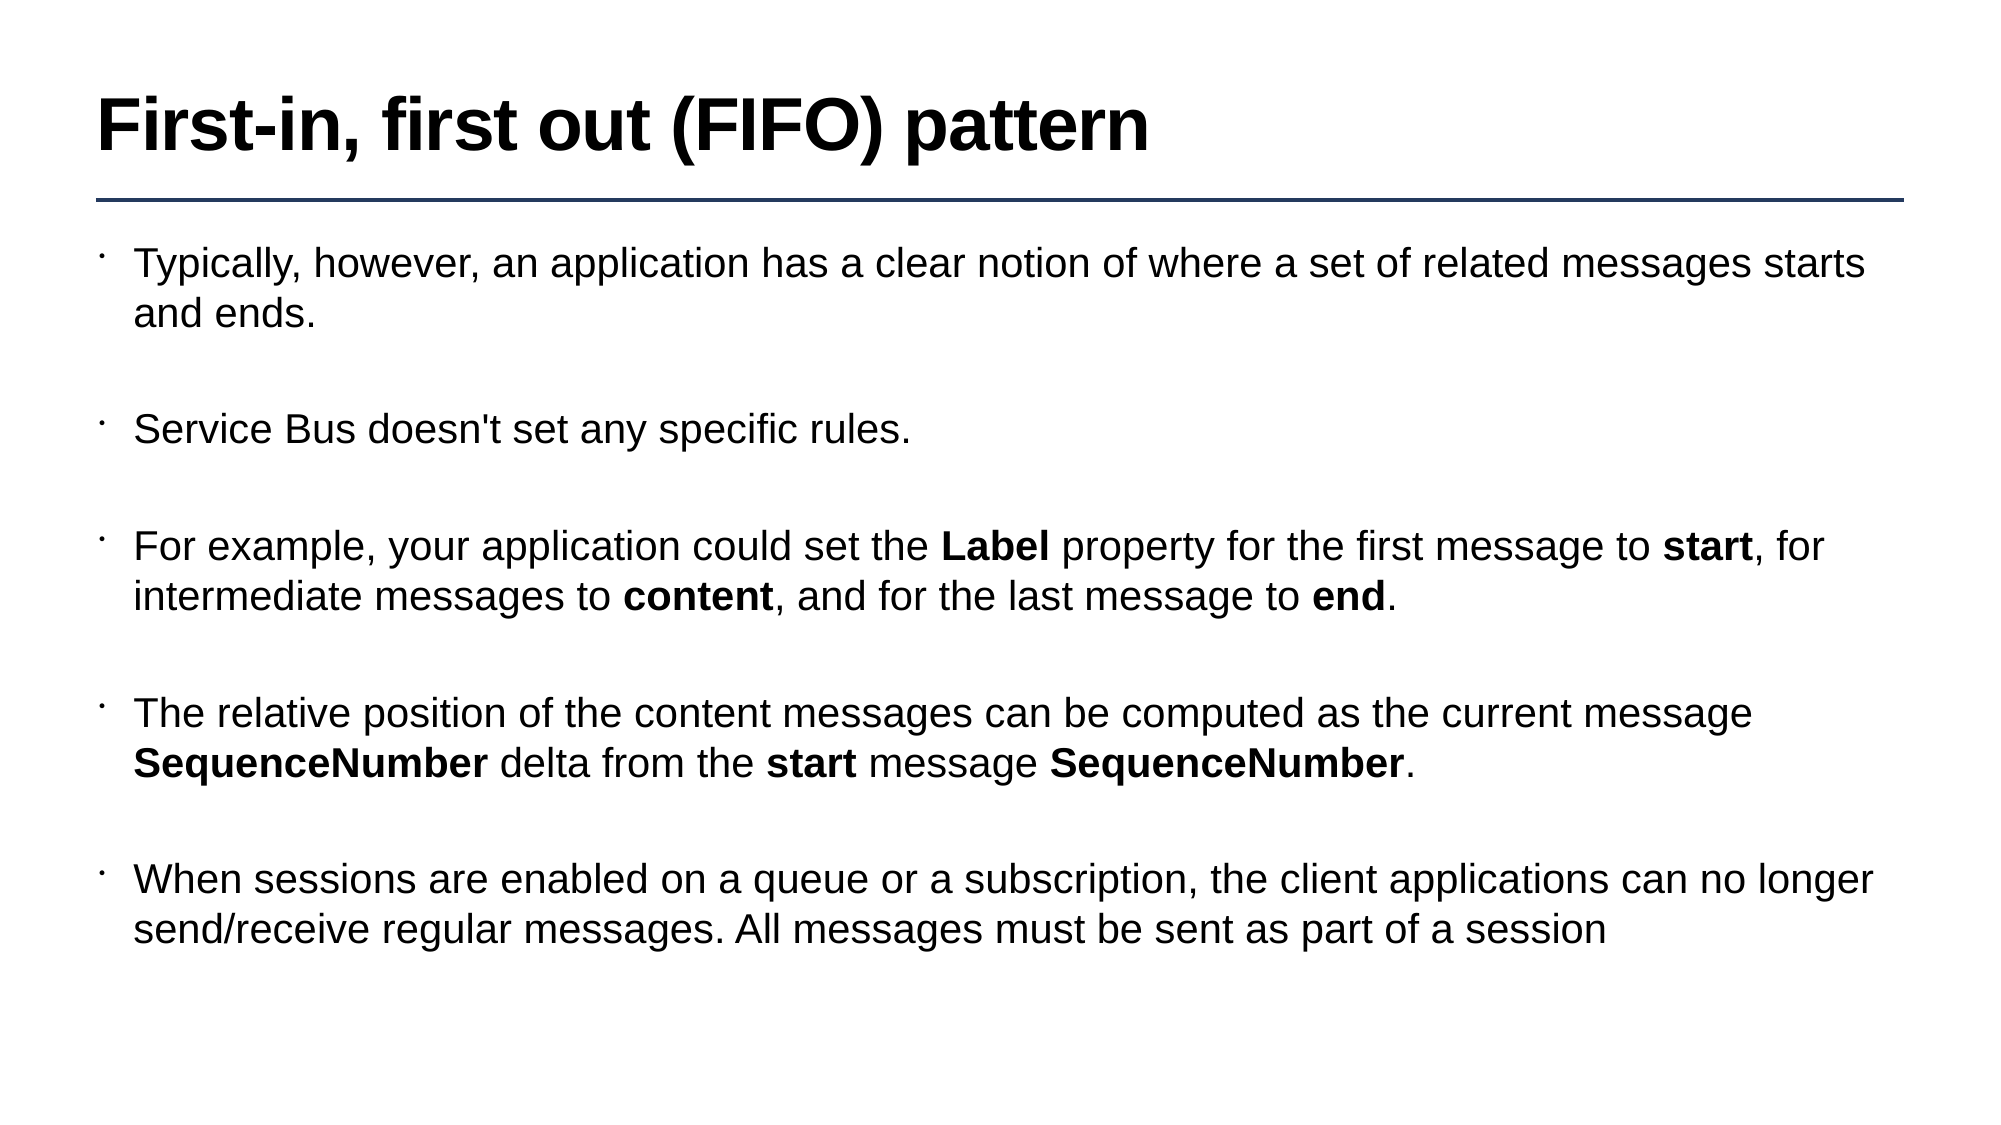

# First-in, first out (FIFO) pattern
Typically, however, an application has a clear notion of where a set of related messages starts and ends.

Service Bus doesn't set any specific rules.

For example, your application could set the Label property for the first message to start, for intermediate messages to content, and for the last message to end.

The relative position of the content messages can be computed as the current message SequenceNumber delta from the start message SequenceNumber.

When sessions are enabled on a queue or a subscription, the client applications can no longer send/receive regular messages. All messages must be sent as part of a session